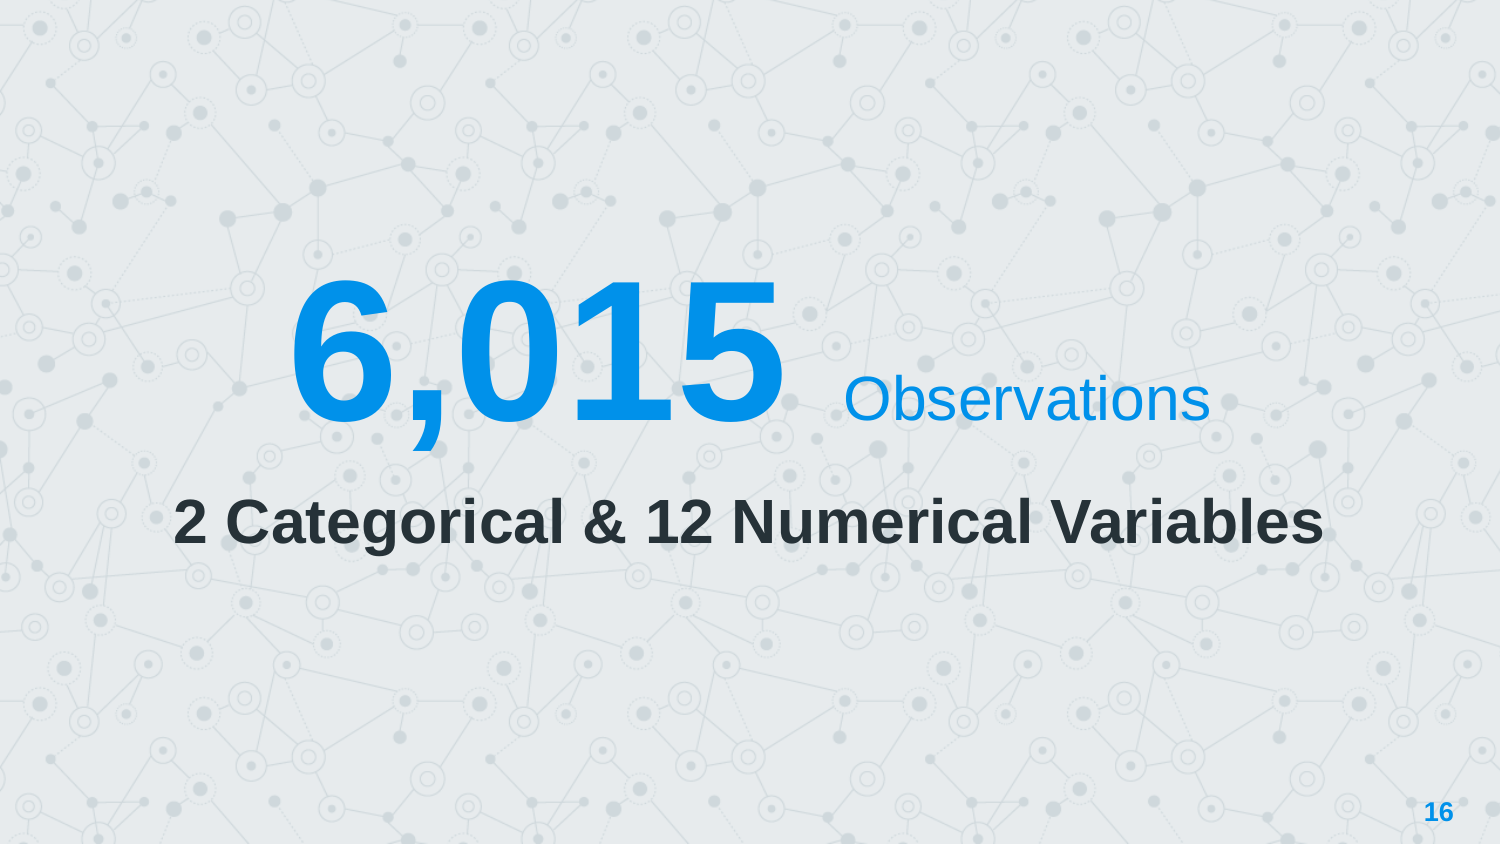

6,015 Observations
2 Categorical & 12 Numerical Variables
16